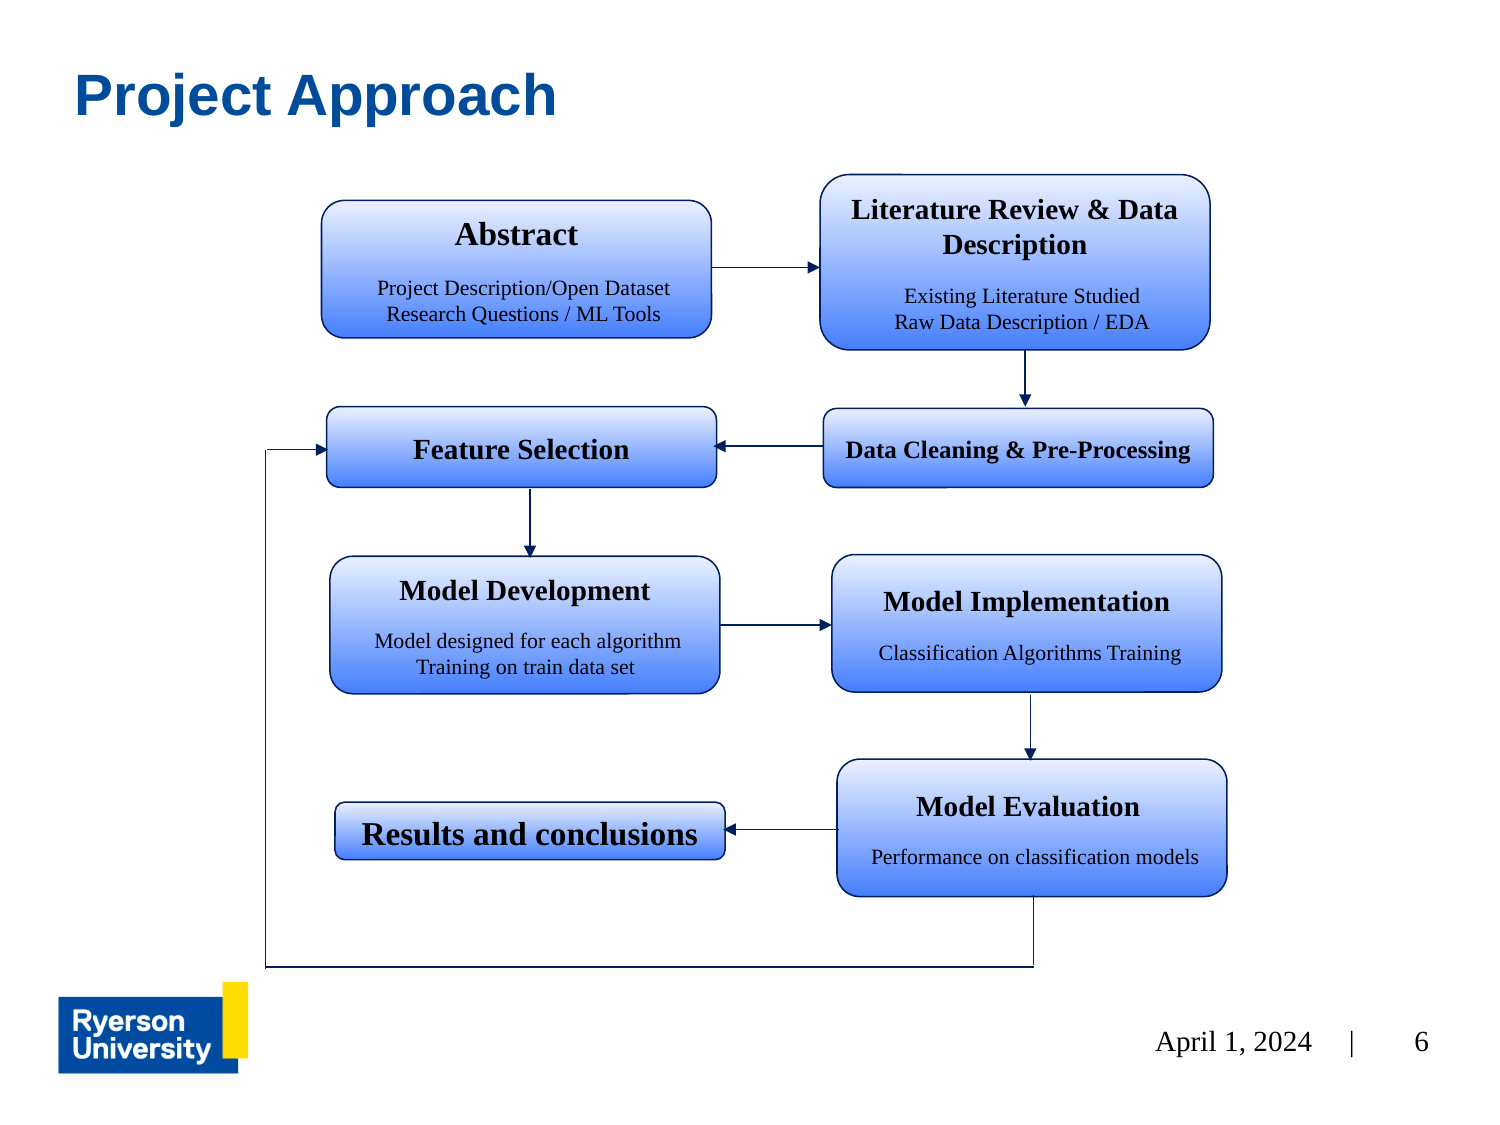

Project Approach
Literature Review & Data Description
Existing Literature Studied
Raw Data Description / EDA
Abstract
Project Description/Open Dataset
Research Questions / ML Tools
Feature Selection
Data Cleaning & Pre-Processing
Model Implementation
Classification Algorithms Training
Model Development
Model designed for each algorithm
Training on train data set
Model Evaluation
Performance on classification models
Results and conclusions
6
April 1, 2024     |